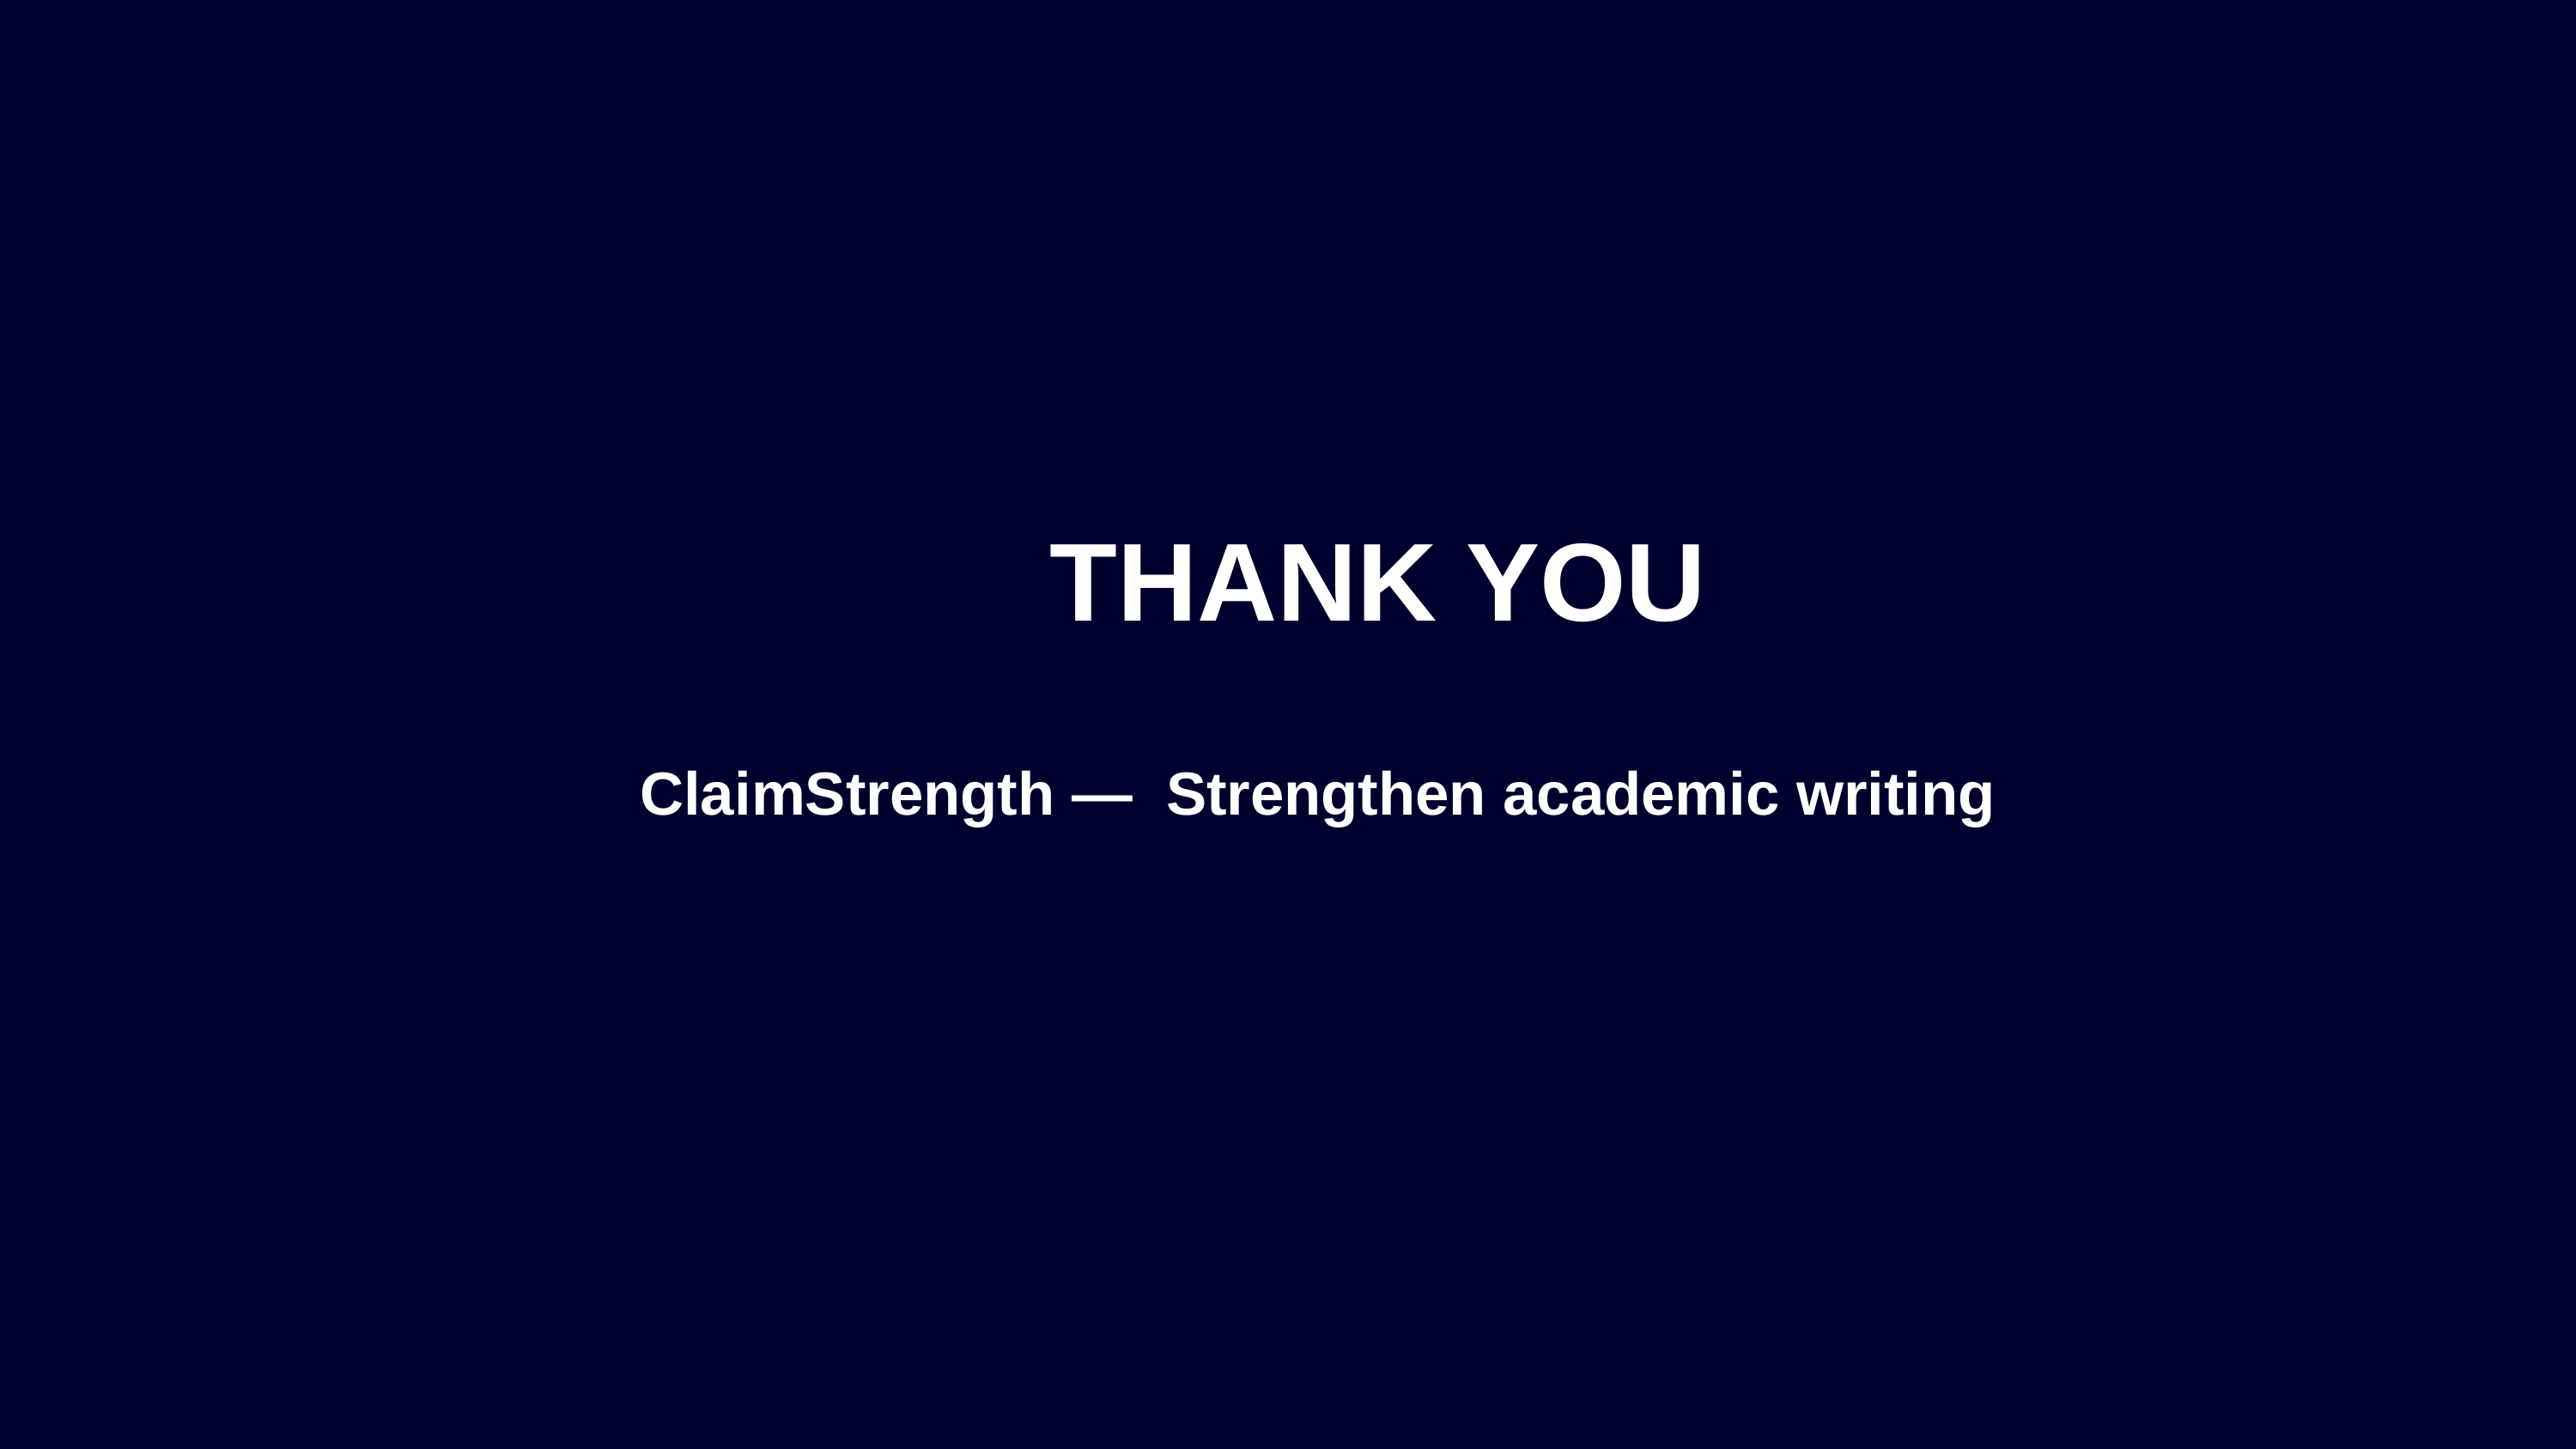

THANK YOU
ClaimStrength —  Strengthen academic writing